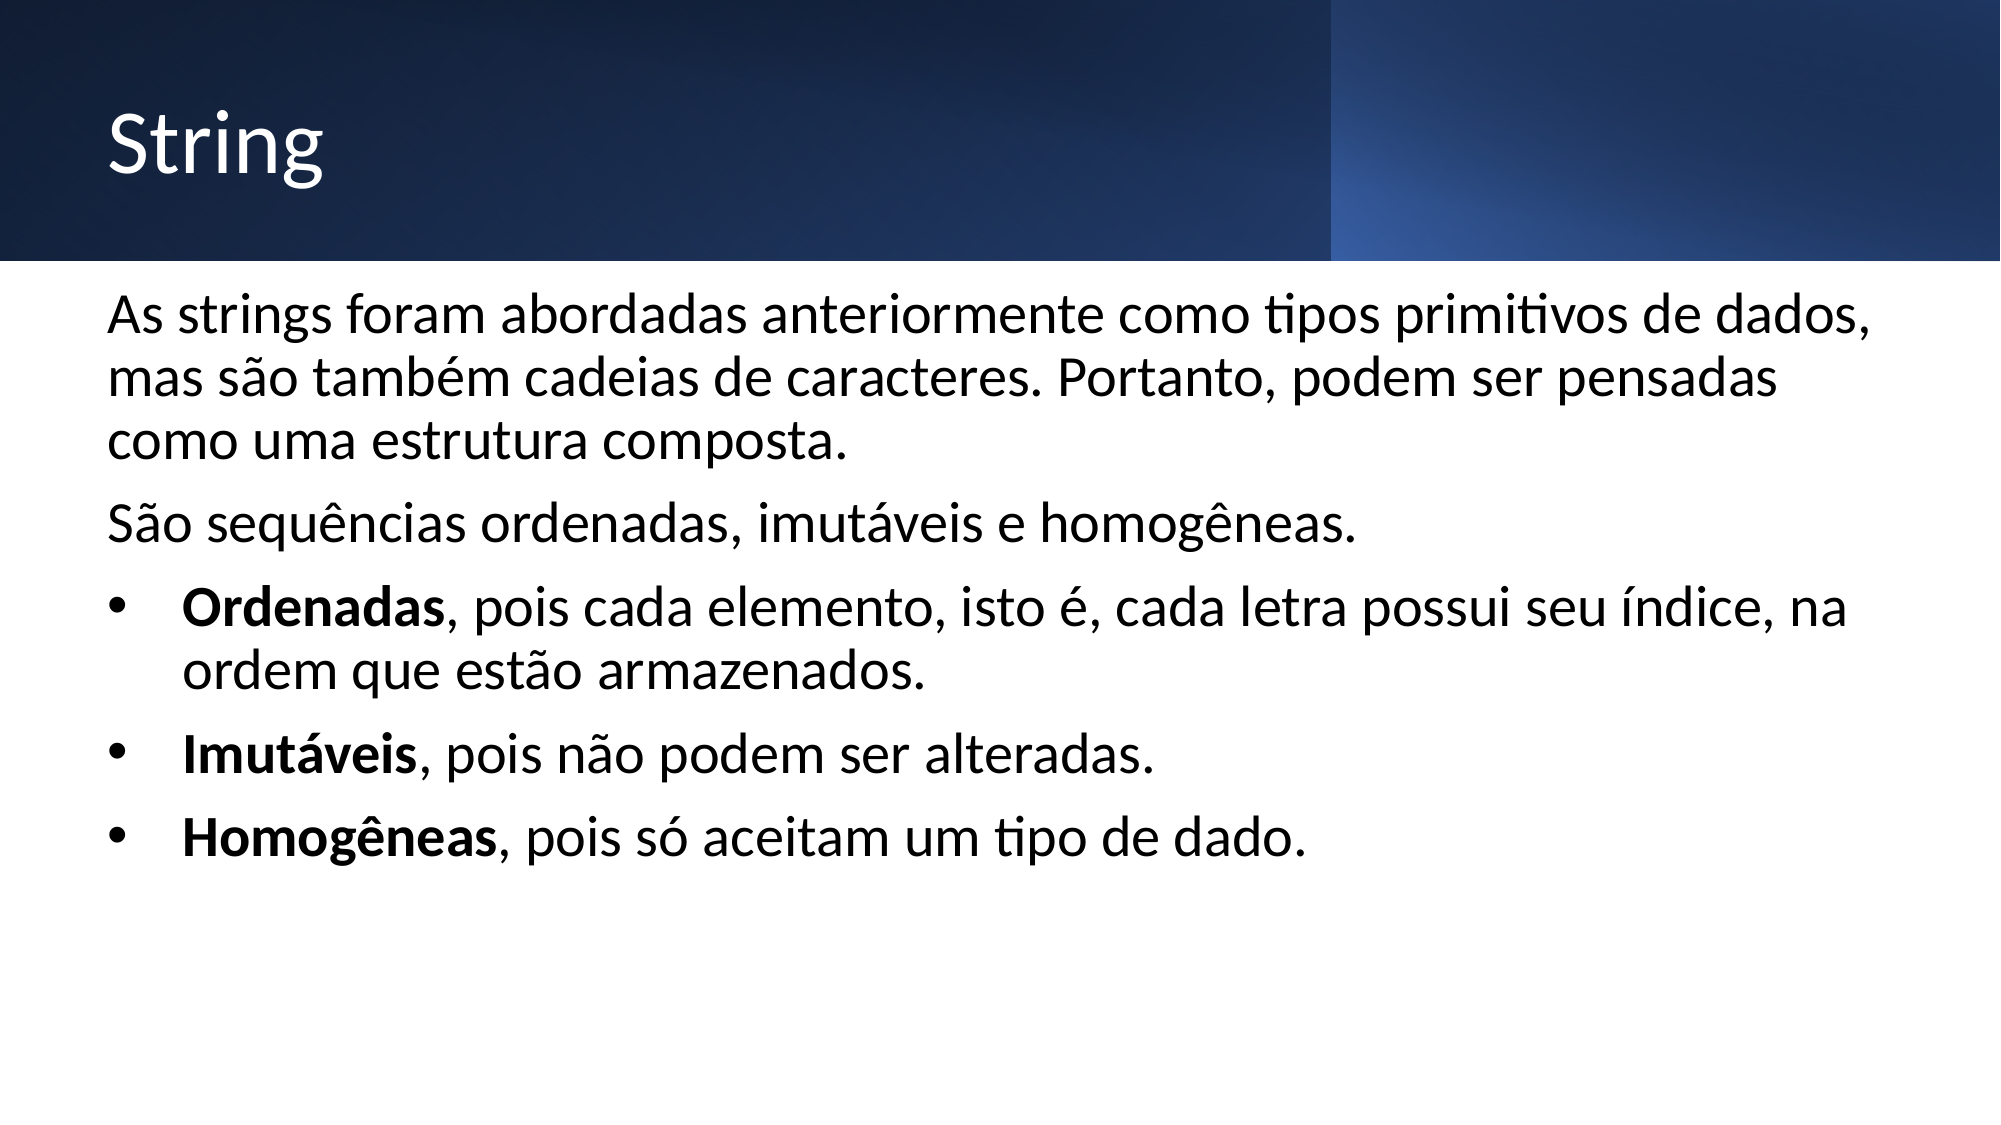

# String
As strings foram abordadas anteriormente como tipos primitivos de dados, mas são também cadeias de caracteres. Portanto, podem ser pensadas como uma estrutura composta.
São sequências ordenadas, imutáveis e homogêneas.
Ordenadas, pois cada elemento, isto é, cada letra possui seu índice, na ordem que estão armazenados.
Imutáveis, pois não podem ser alteradas.
Homogêneas, pois só aceitam um tipo de dado.